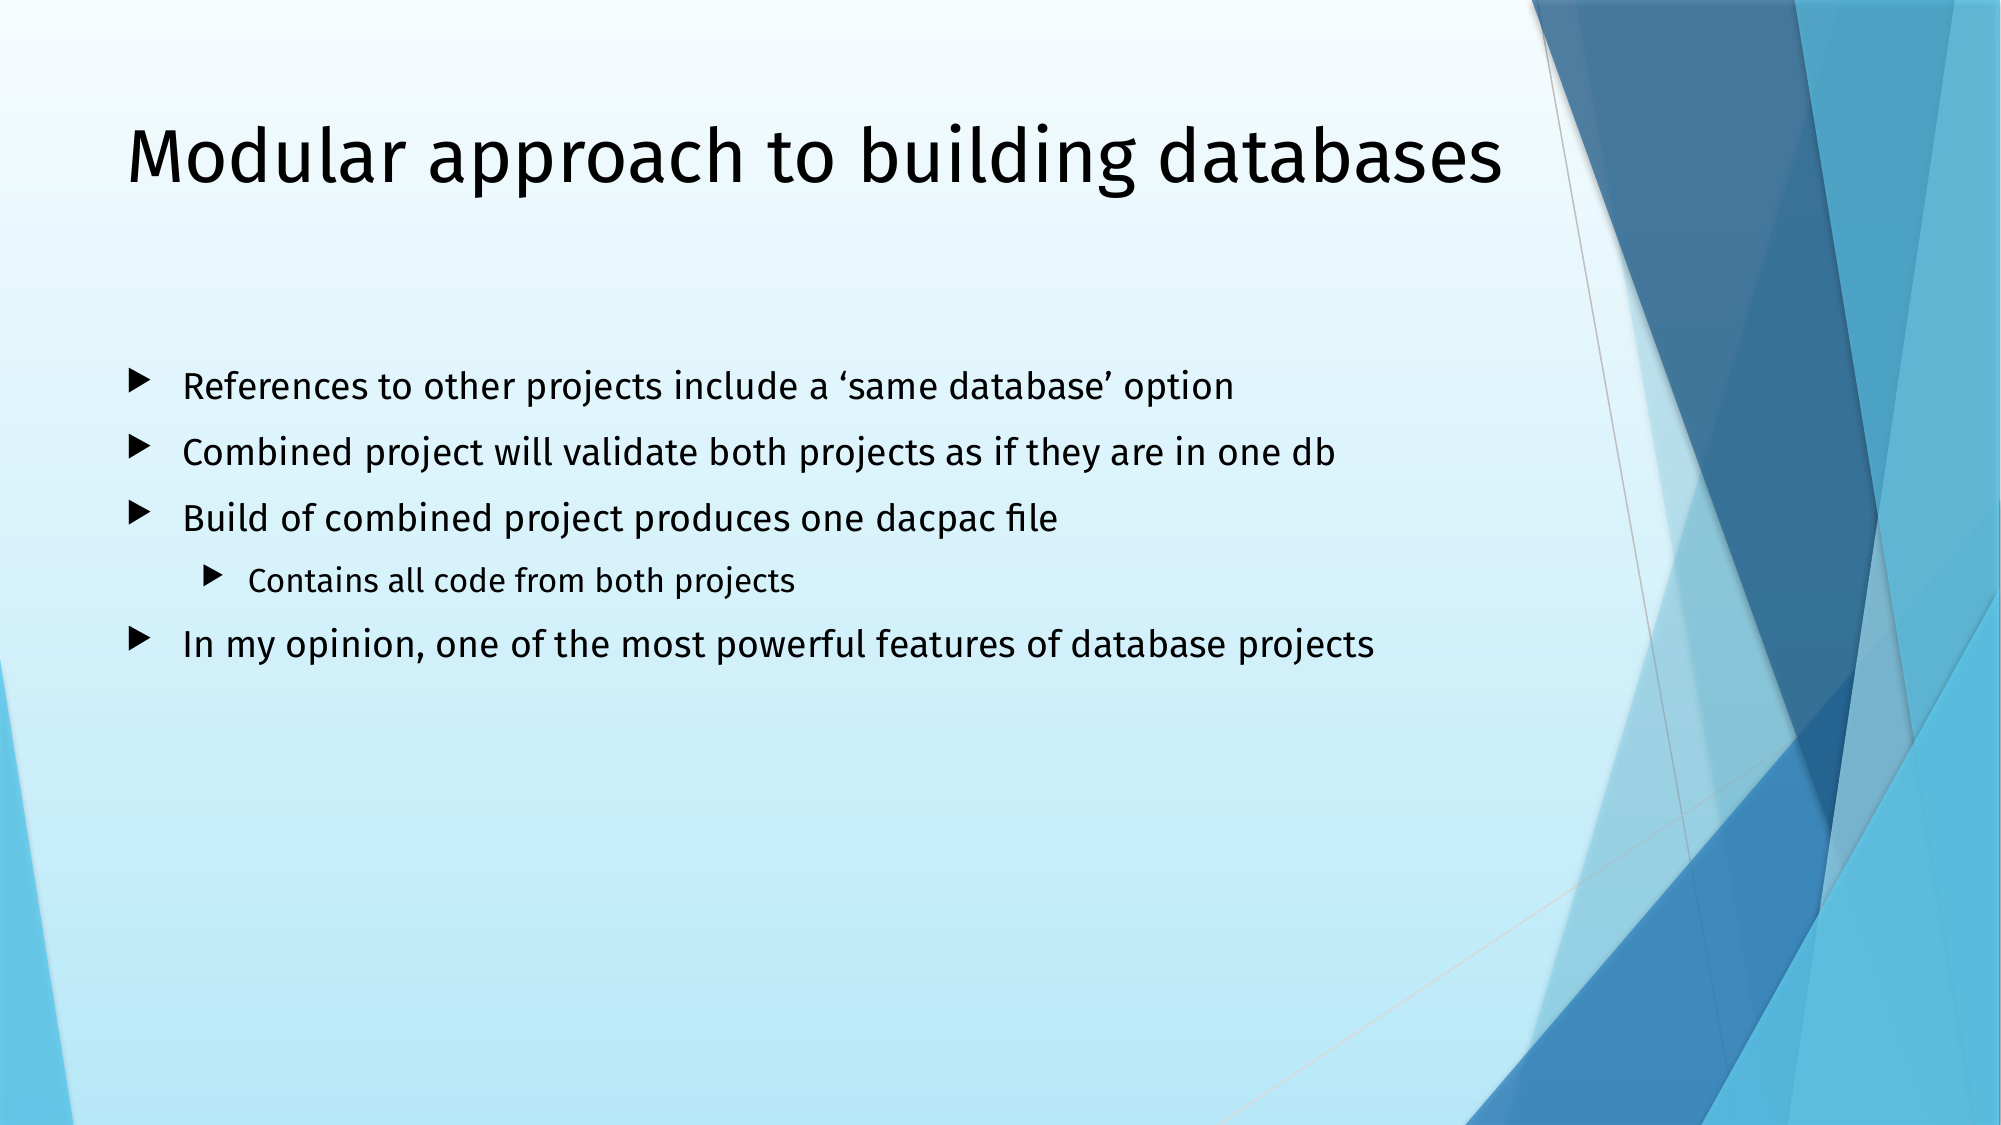

# Modular approach to building databases
References to other projects include a ‘same database’ option
Combined project will validate both projects as if they are in one db
Build of combined project produces one dacpac file
Contains all code from both projects
In my opinion, one of the most powerful features of database projects